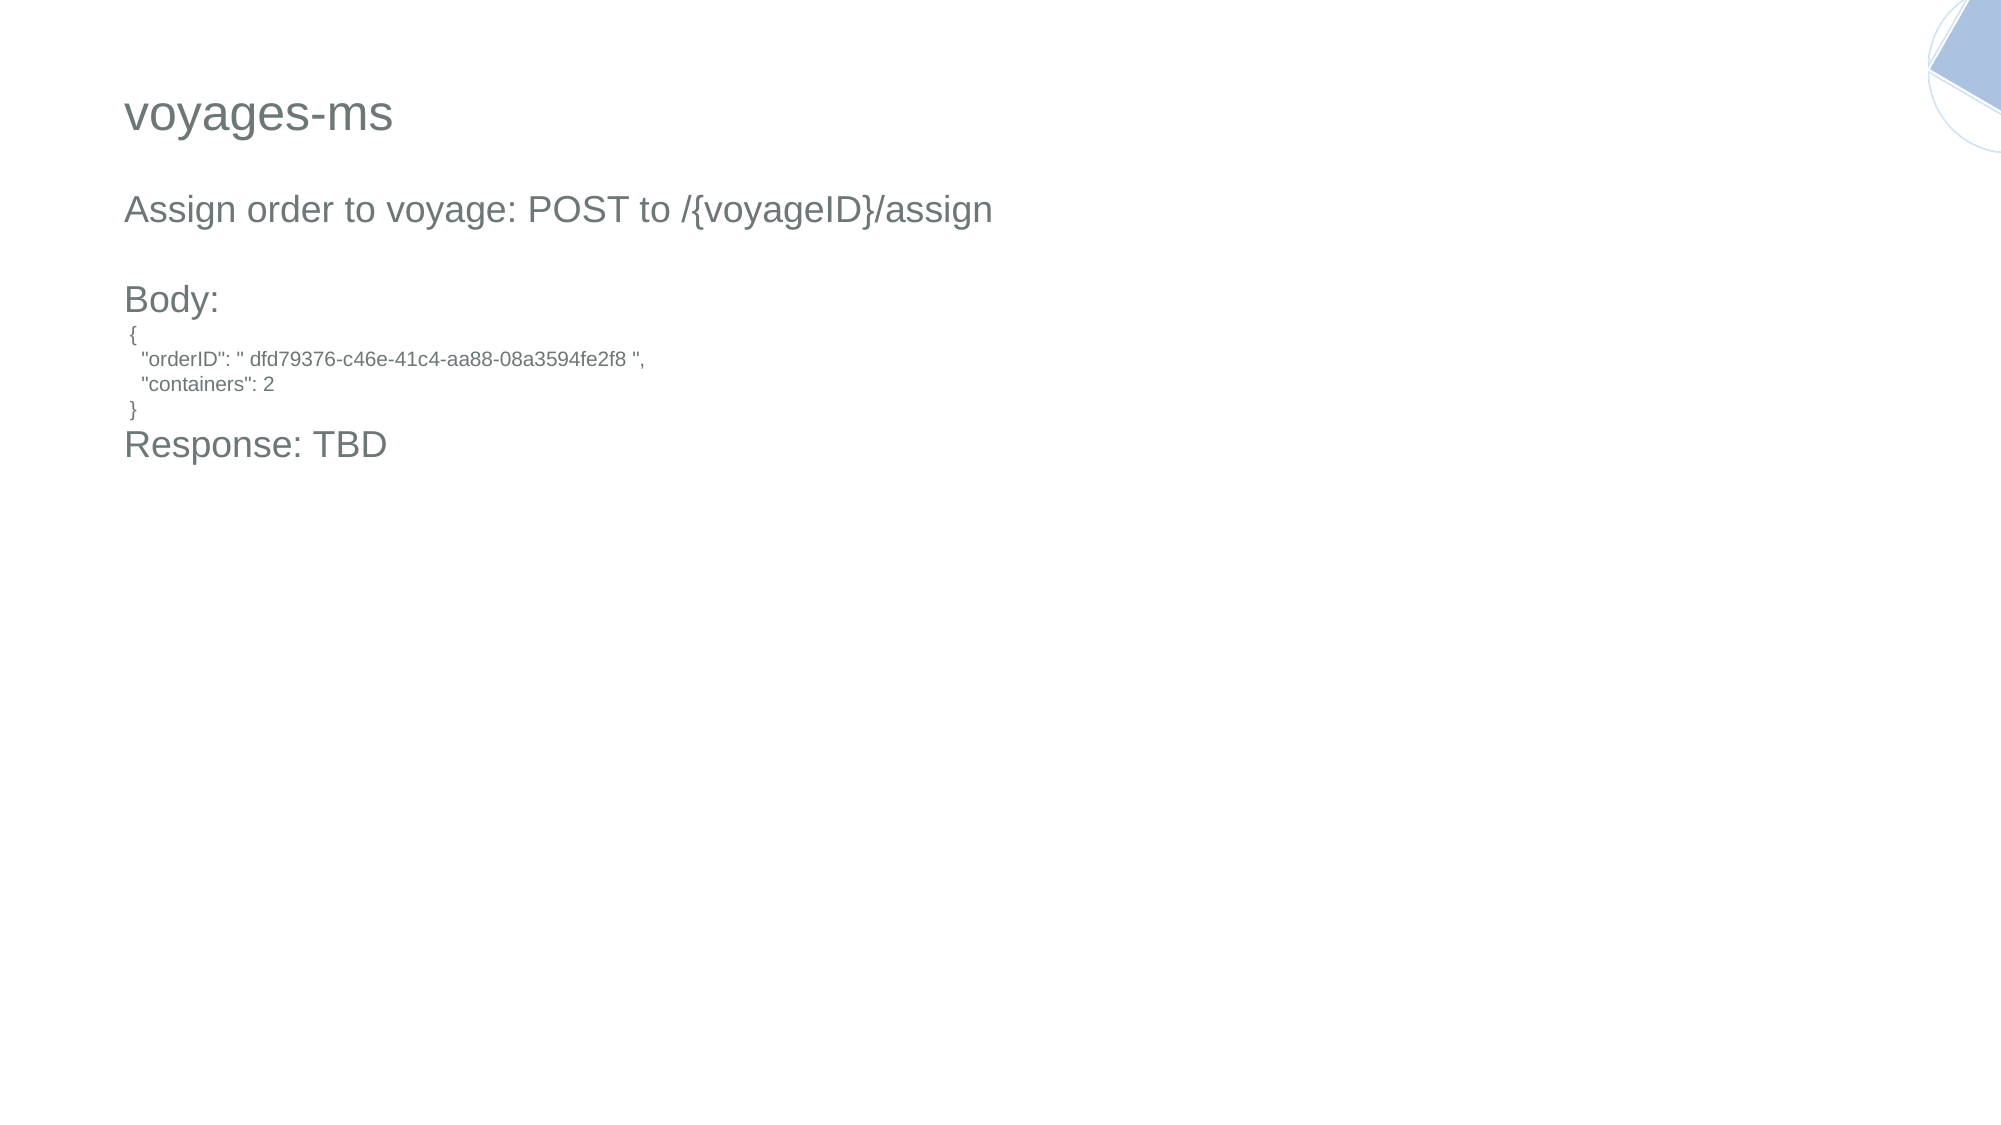

voyages-ms
Assign order to voyage: POST to /{voyageID}/assign

Body:
 {
   "orderID": " dfd79376-c46e-41c4-aa88-08a3594fe2f8 ",
   "containers": 2
 }
Response: TBD